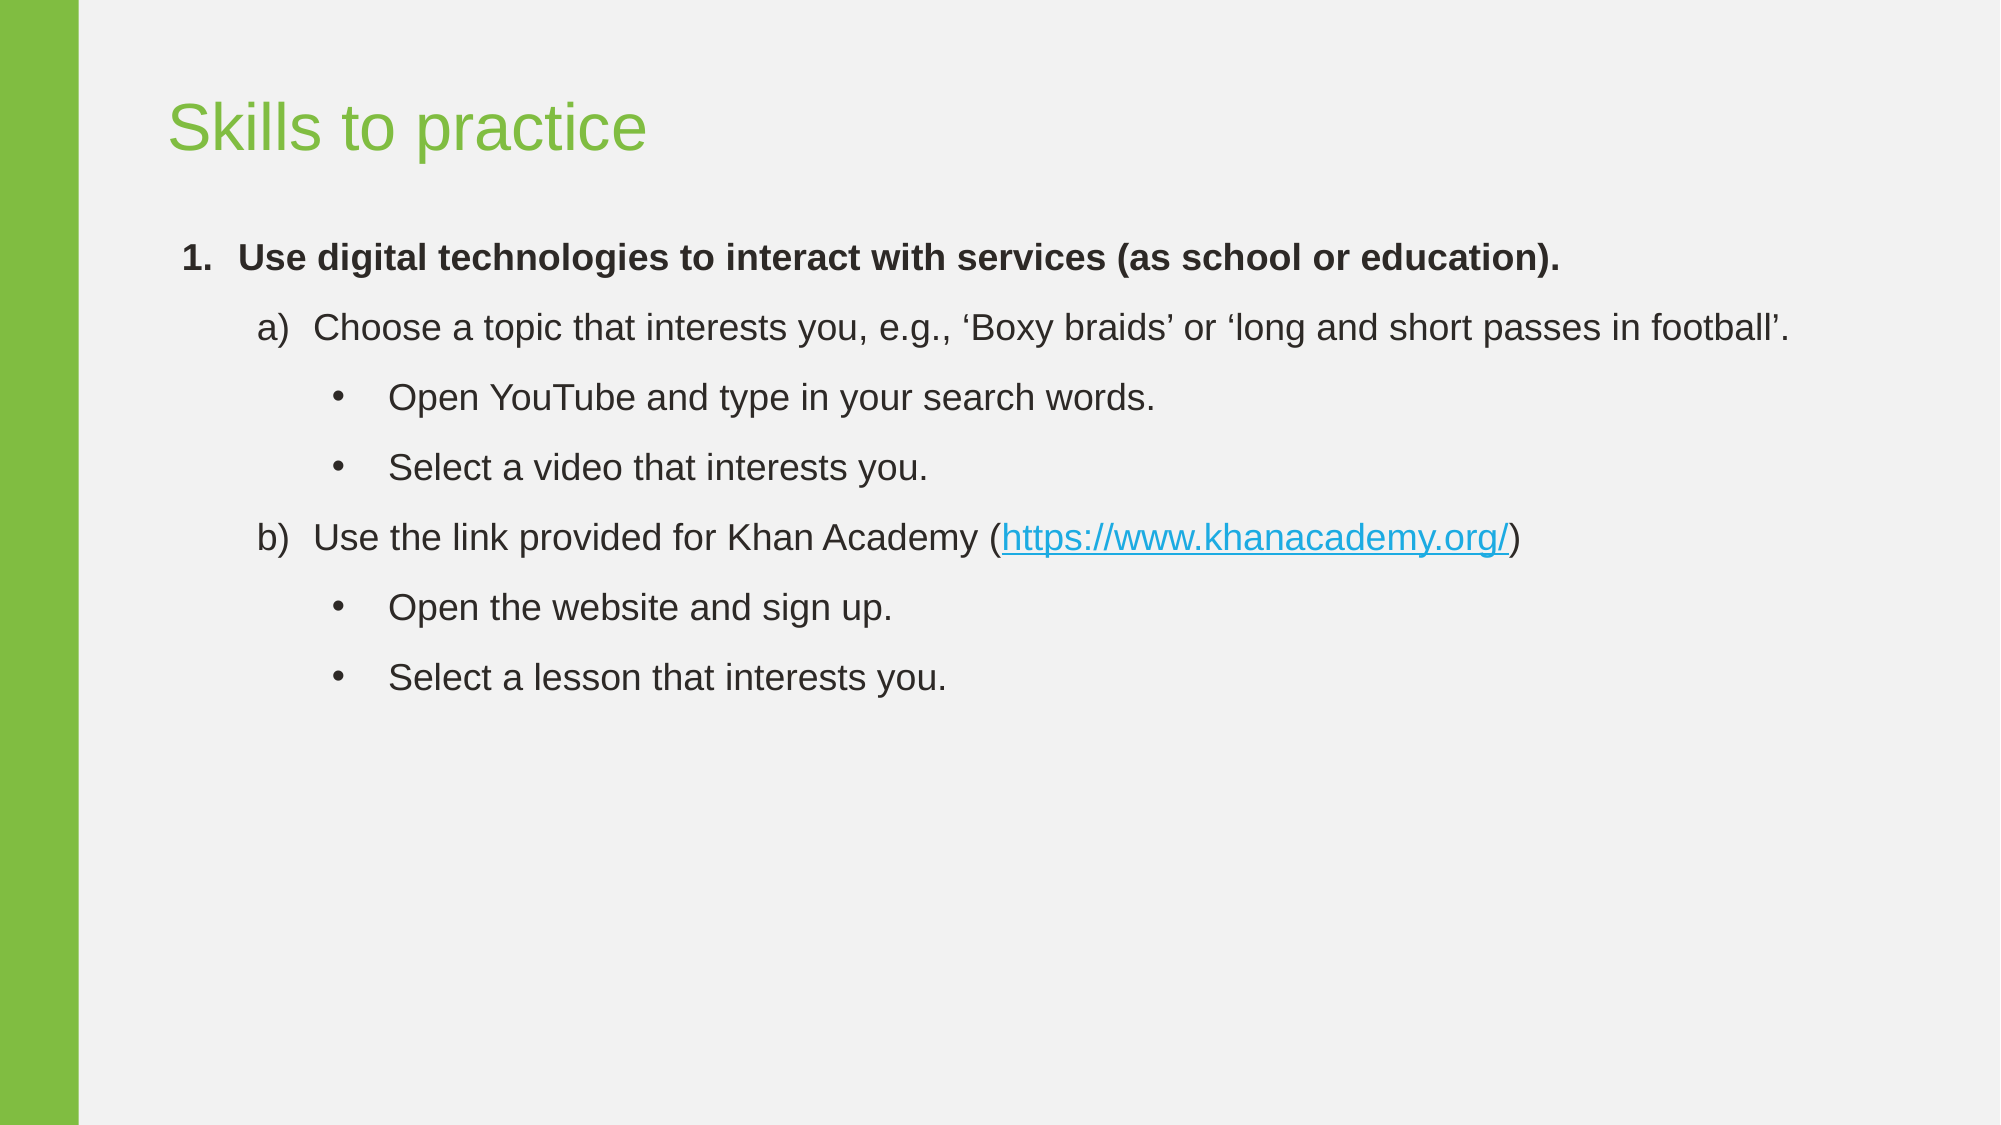

Skills to practice
Use digital technologies to interact with services (as school or education).
Choose a topic that interests you, e.g., ‘Boxy braids’ or ‘long and short passes in football’.
Open YouTube and type in your search words.
Select a video that interests you.
Use the link provided for Khan Academy (https://www.khanacademy.org/)
Open the website and sign up.
Select a lesson that interests you.